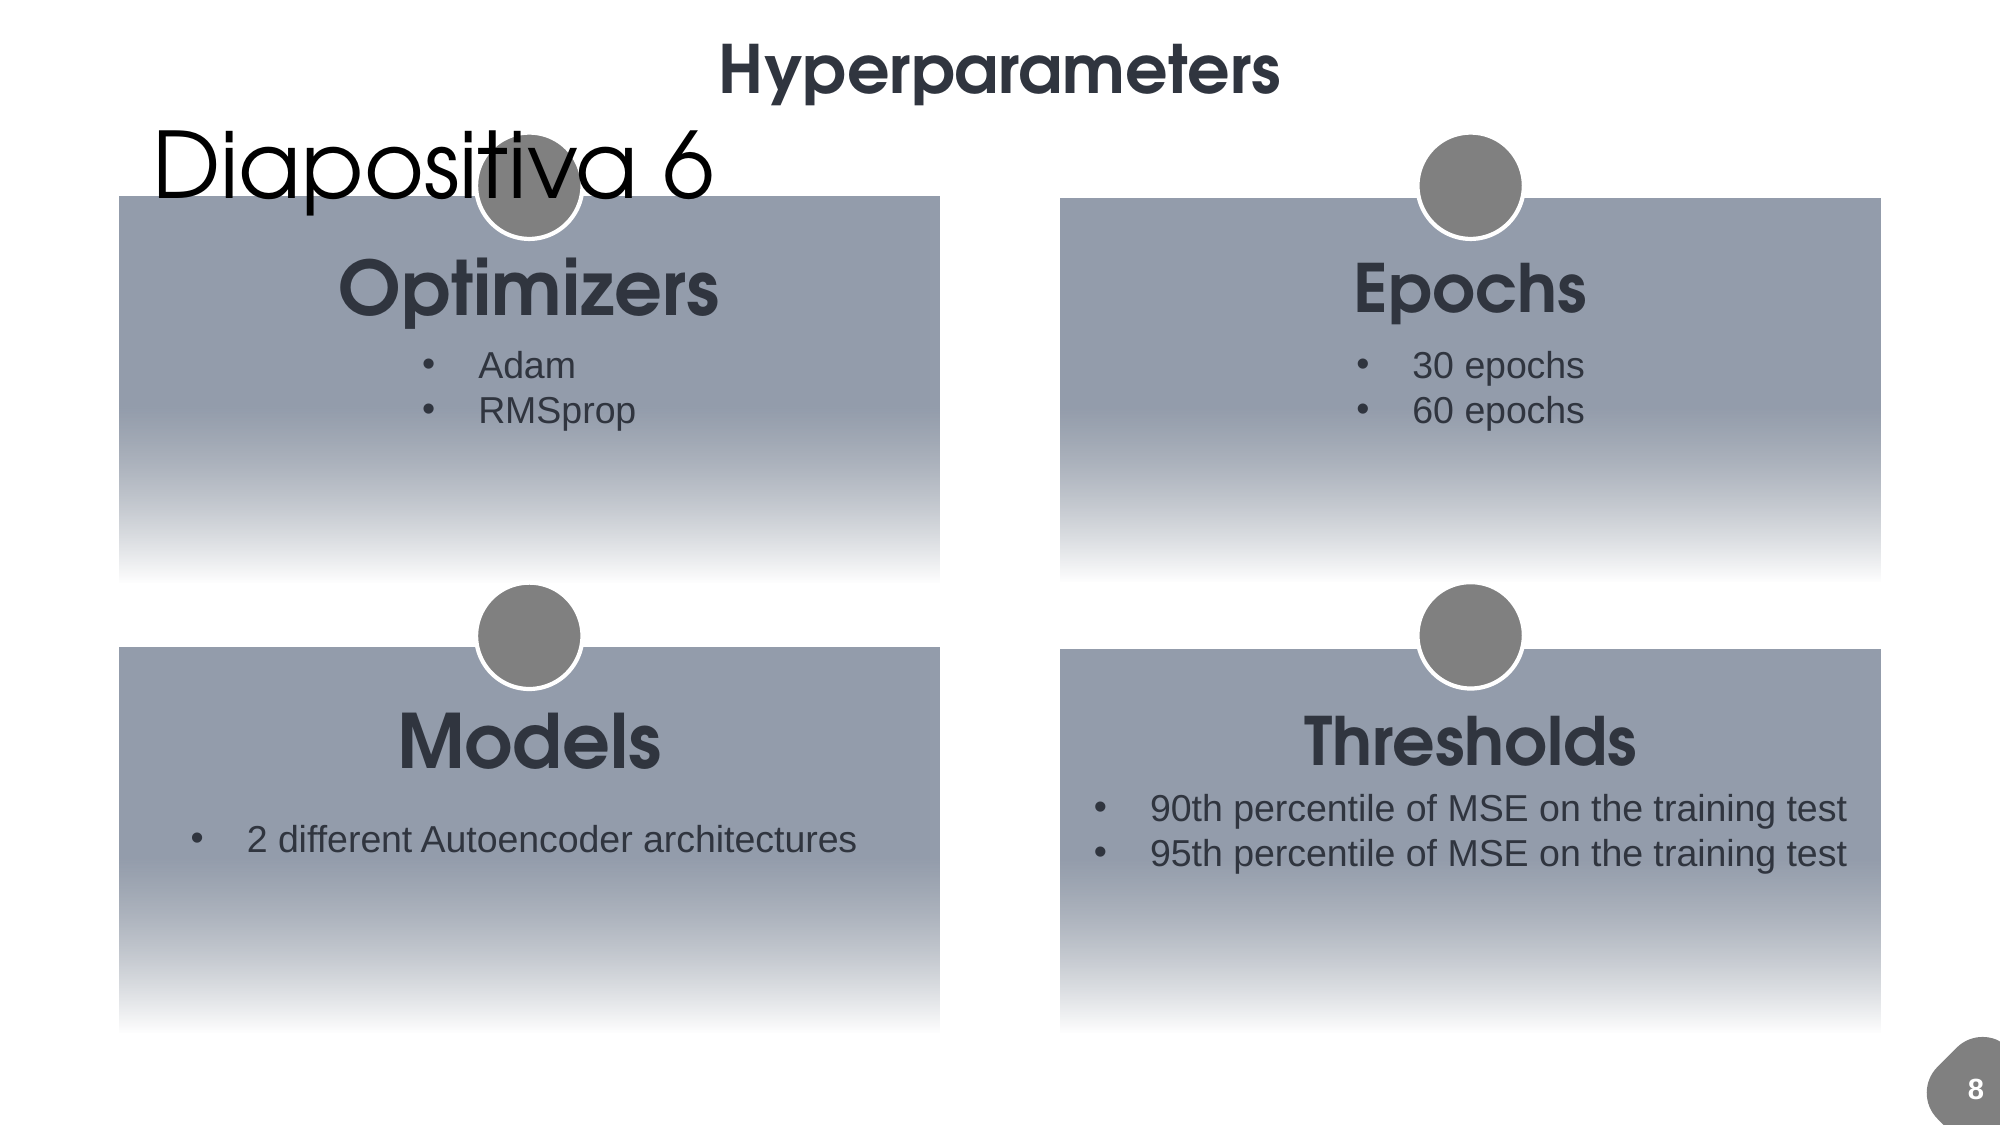

Hyperparameters
# Diapositiva 6

Optimizers
Adam
RMSprop

Epochs
30 epochs
60 epochs

Thresholds
90th percentile of MSE on the training test
95th percentile of MSE on the training test

Models
2 different Autoencoder architectures

8